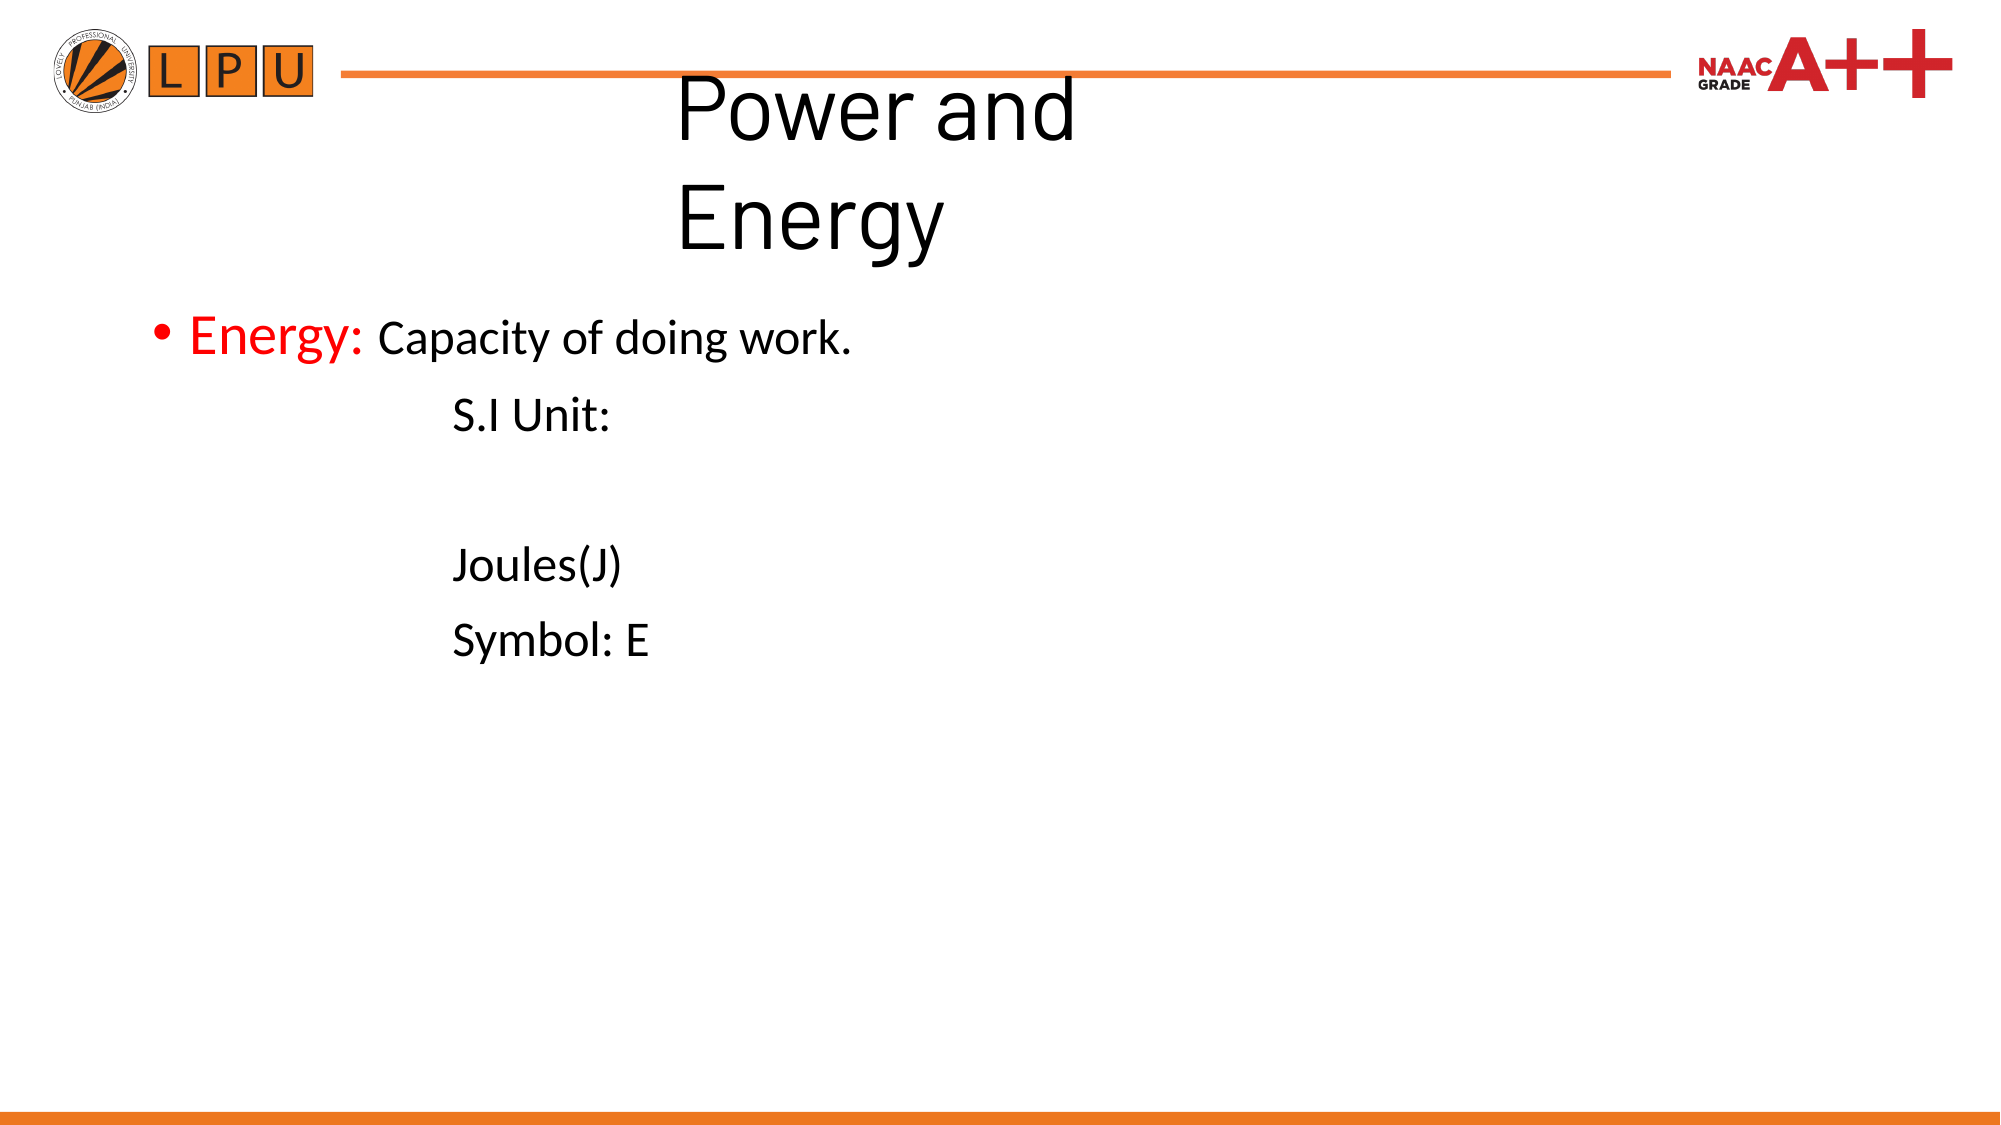

# Power and Energy
Energy: Capacity of doing work.
S.I Unit:	Joules(J)  Symbol: E